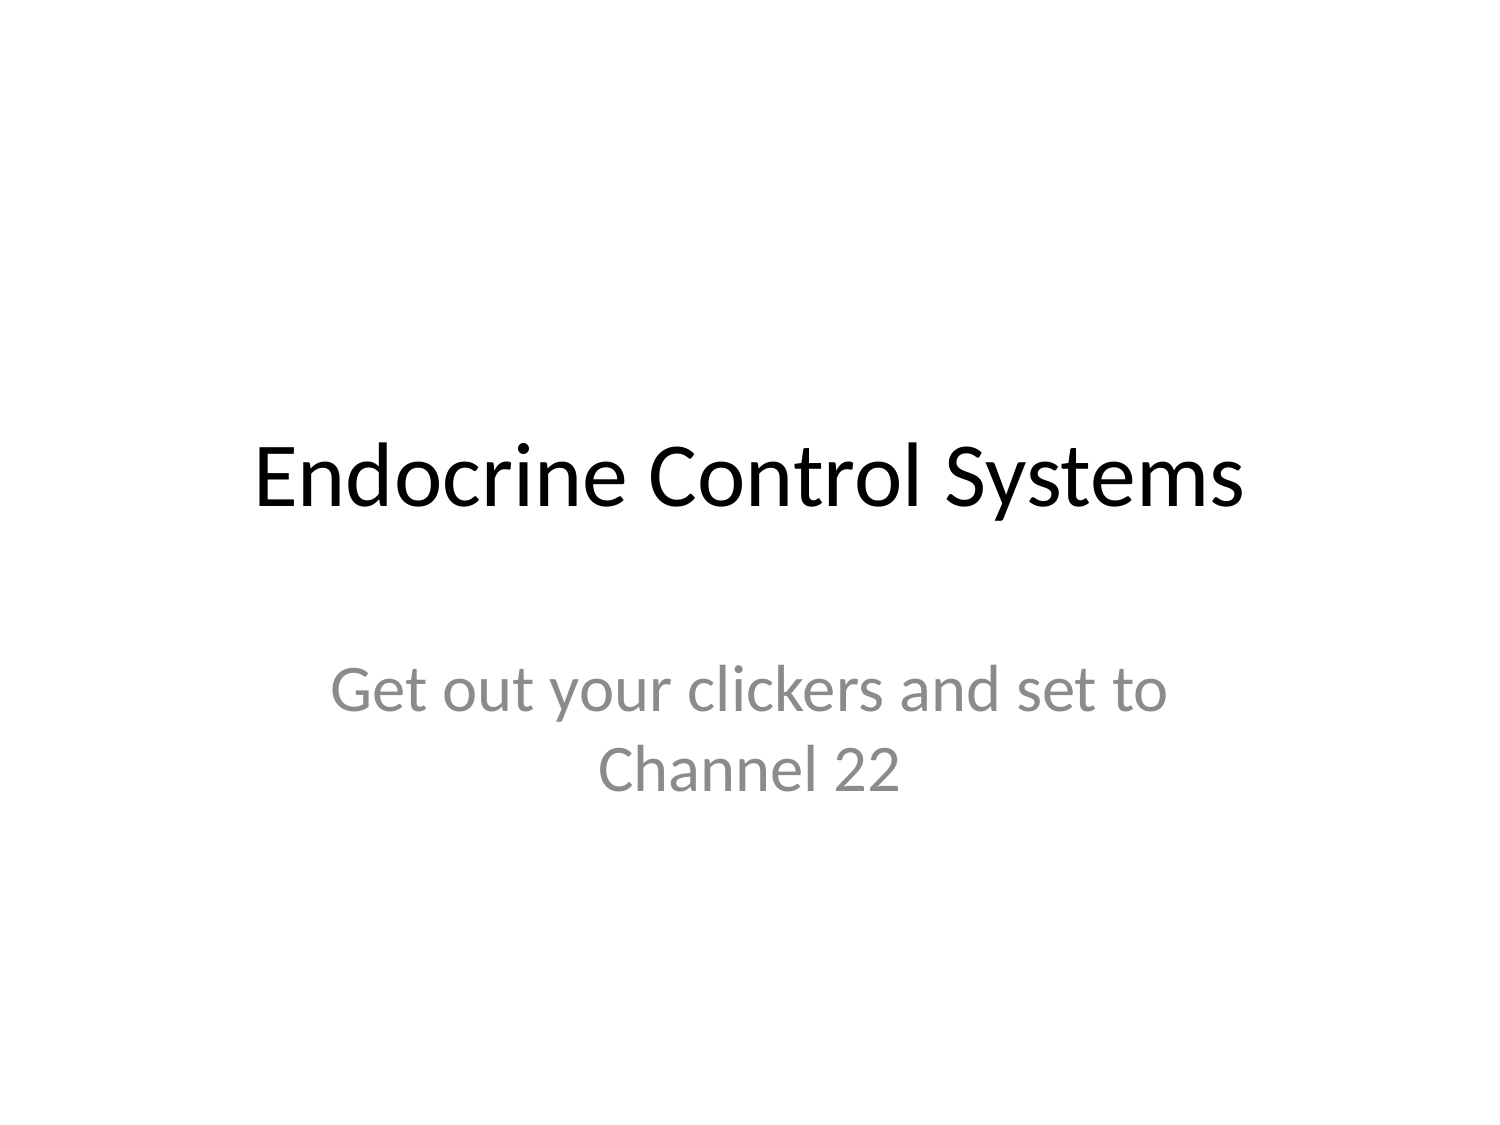

# Endocrine Control Systems
Get out your clickers and set to Channel 22